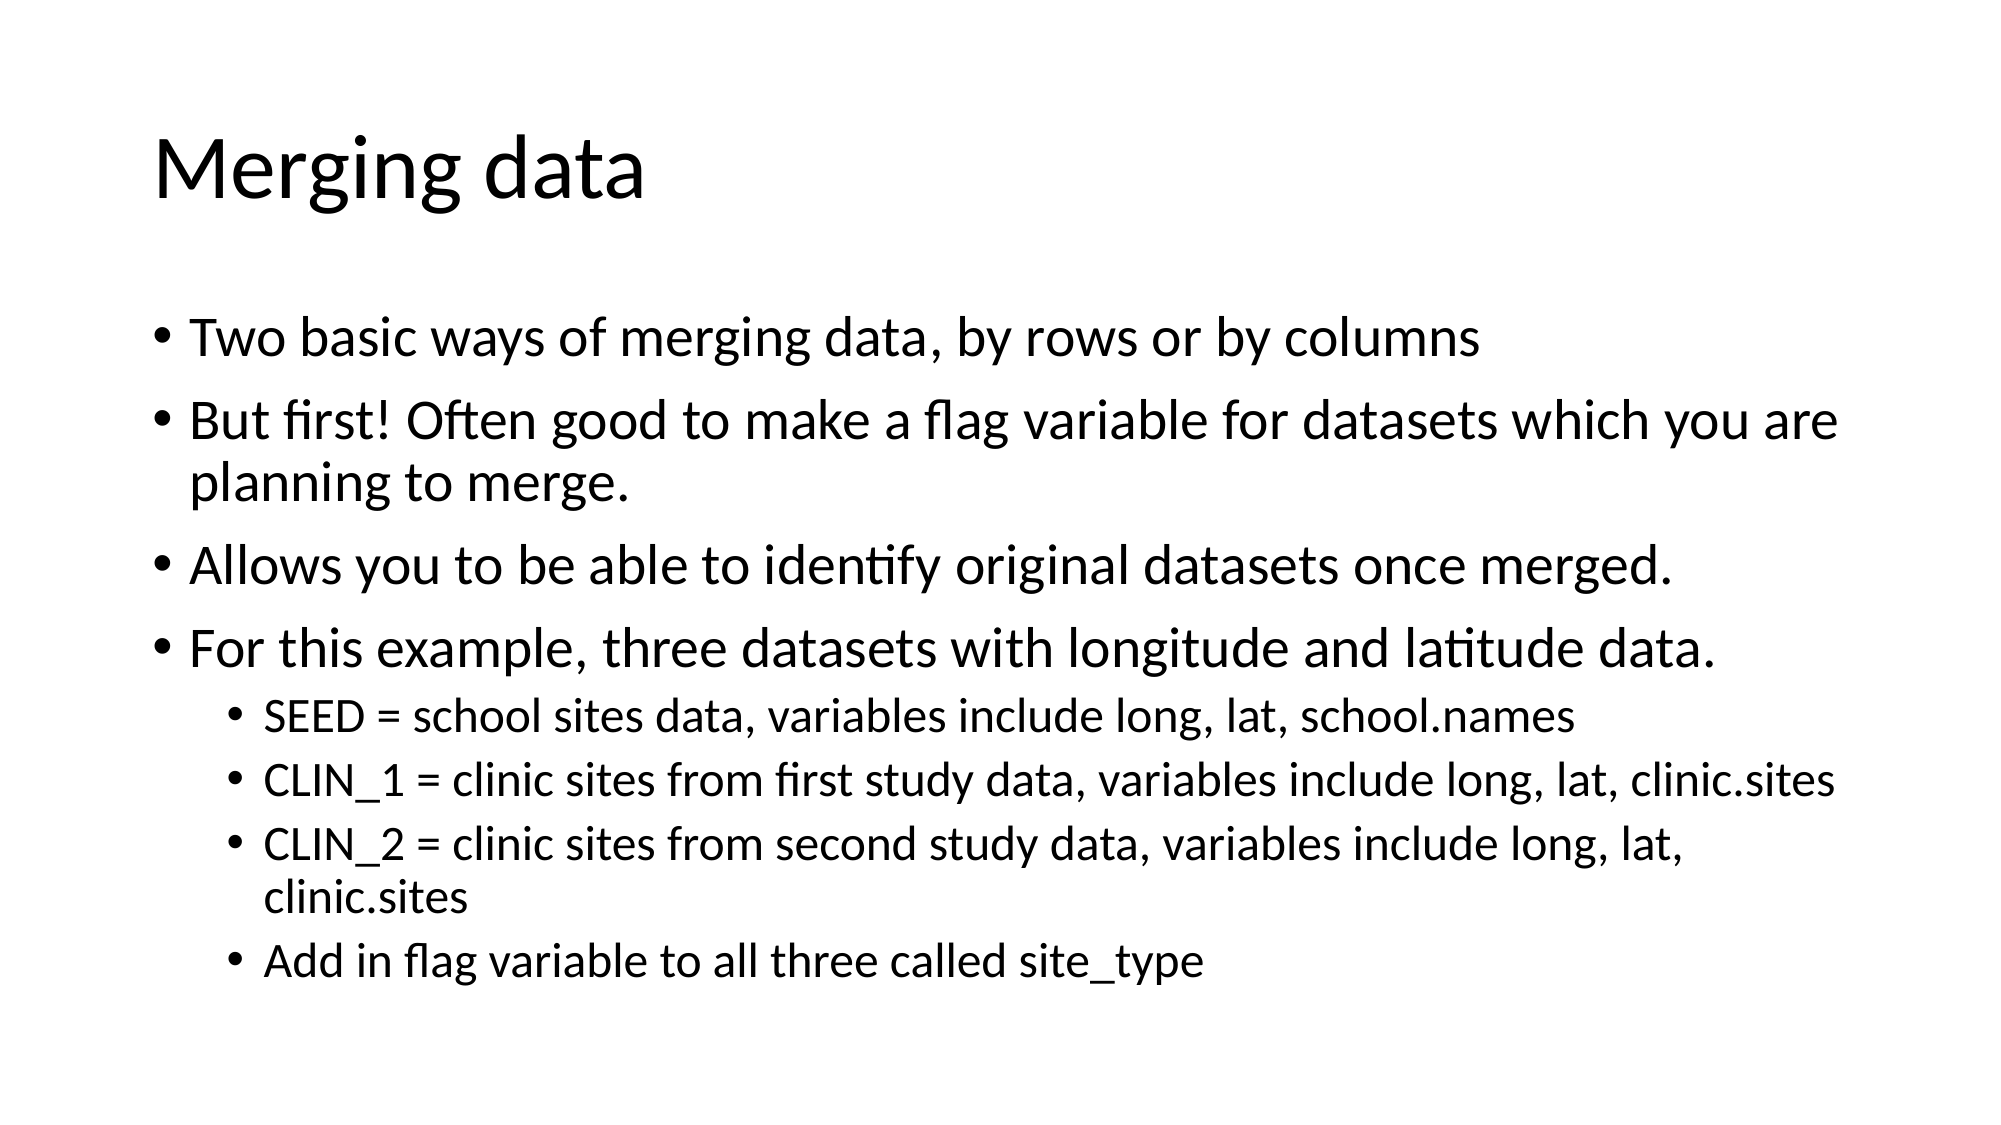

# Merging data
Two basic ways of merging data, by rows or by columns
But first! Often good to make a flag variable for datasets which you are planning to merge.
Allows you to be able to identify original datasets once merged.
For this example, three datasets with longitude and latitude data.
SEED = school sites data, variables include long, lat, school.names
CLIN_1 = clinic sites from first study data, variables include long, lat, clinic.sites
CLIN_2 = clinic sites from second study data, variables include long, lat, clinic.sites
Add in flag variable to all three called site_type